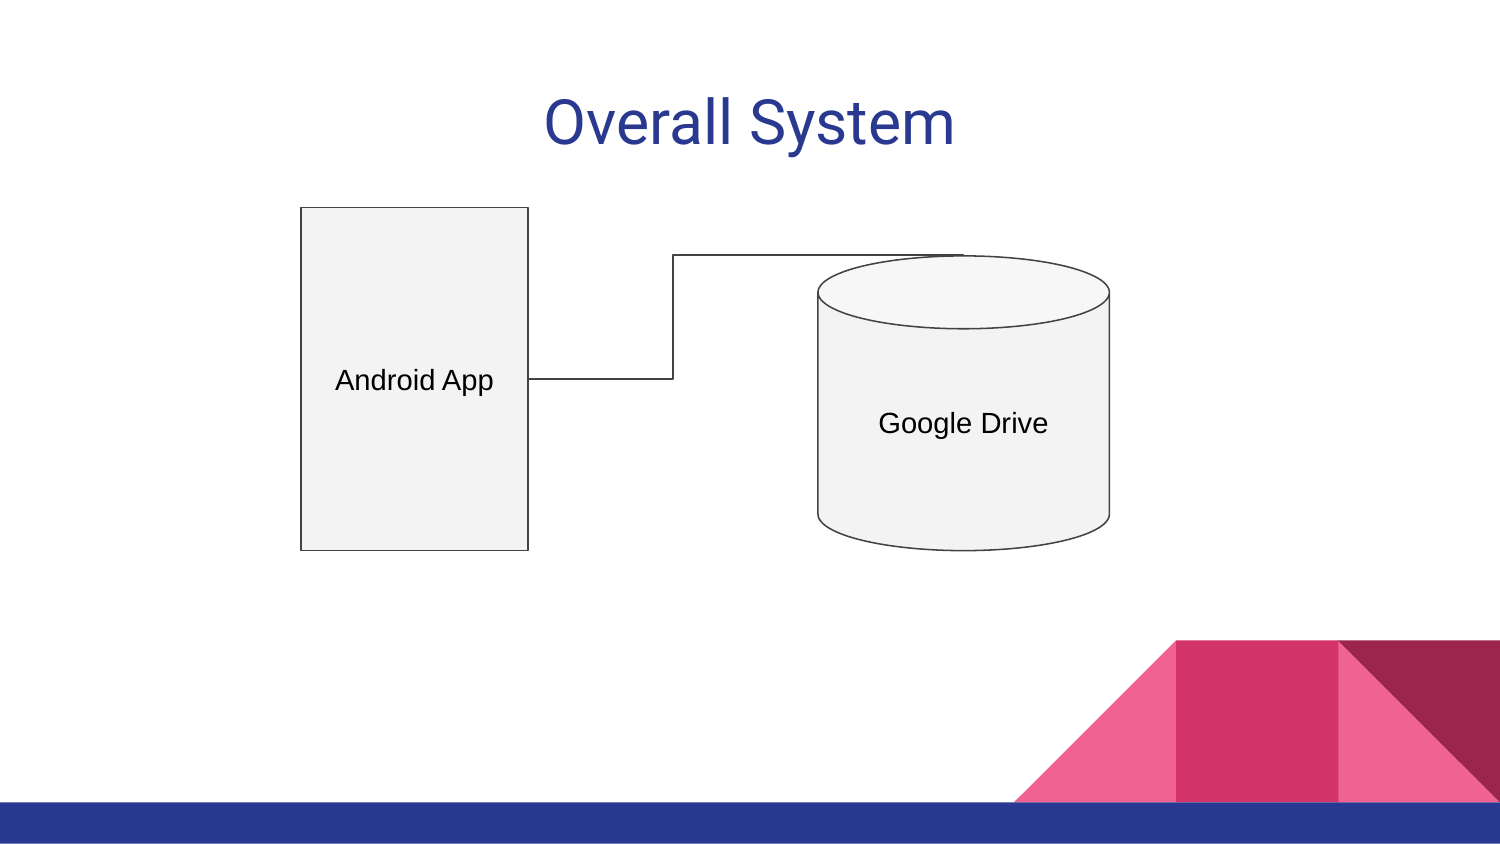

# Overall System
Android App
Google Drive